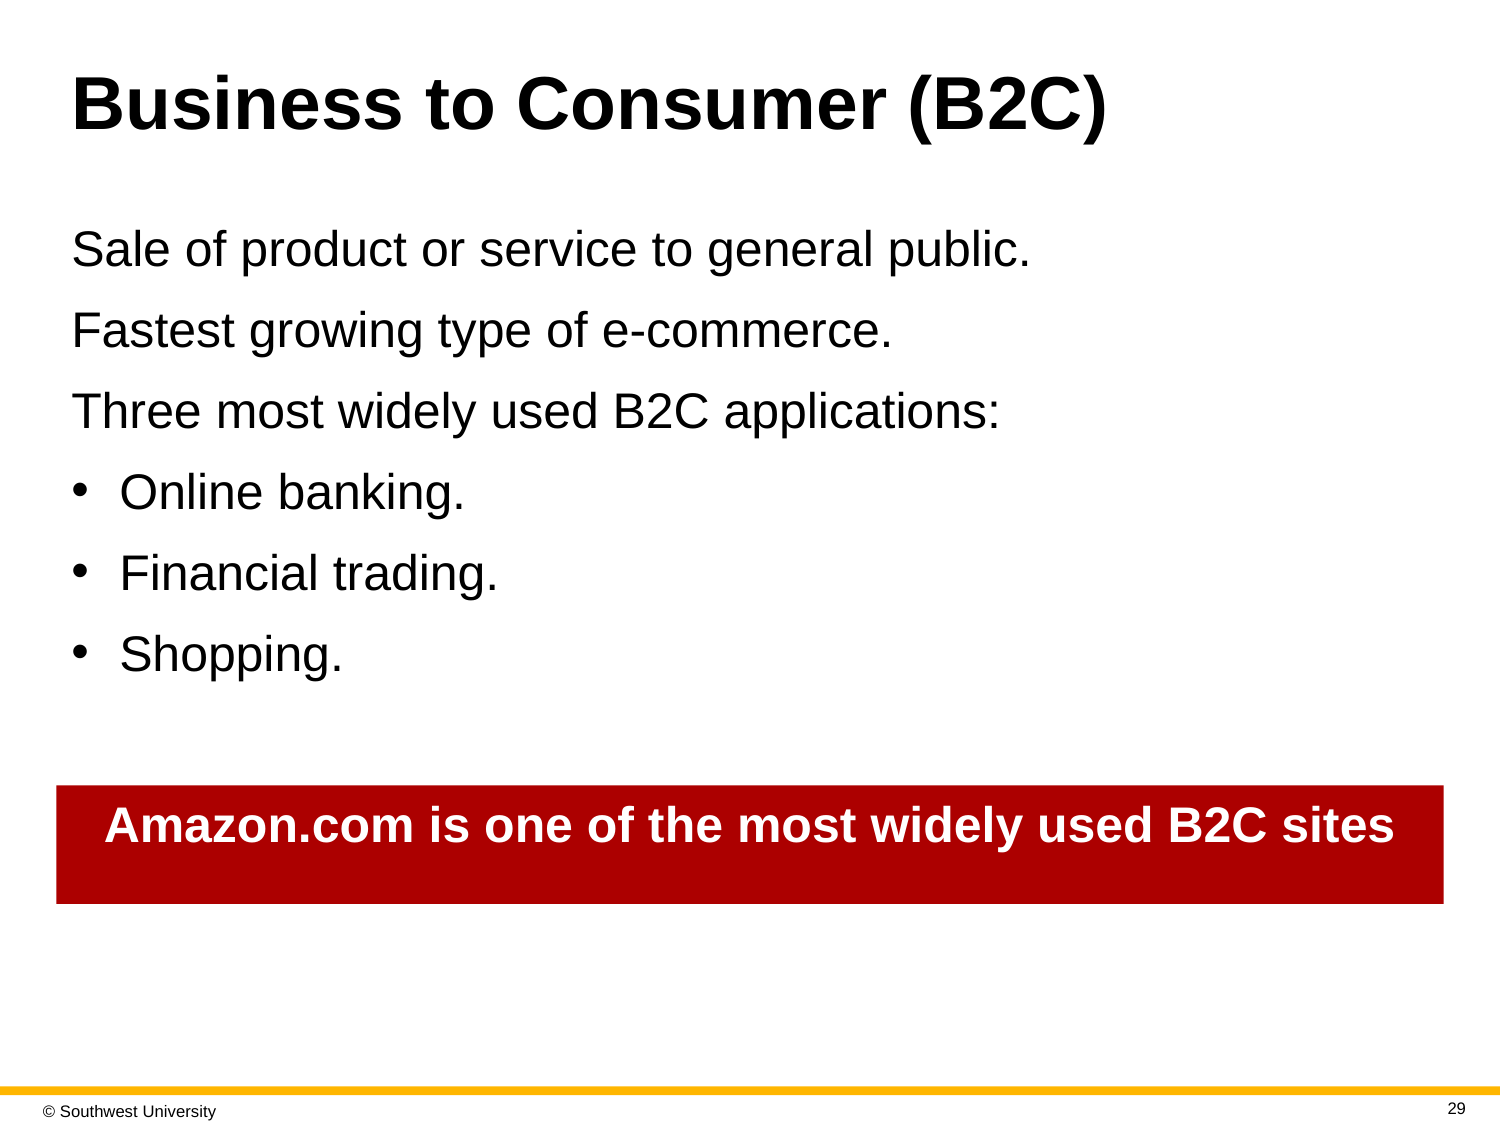

# Business to Consumer (B2C)
Sale of product or service to general public.
Fastest growing type of e-commerce.
Three most widely used B2C applications:
Online banking.
Financial trading.
Shopping.
Amazon.com is one of the most widely used B2C sites
29